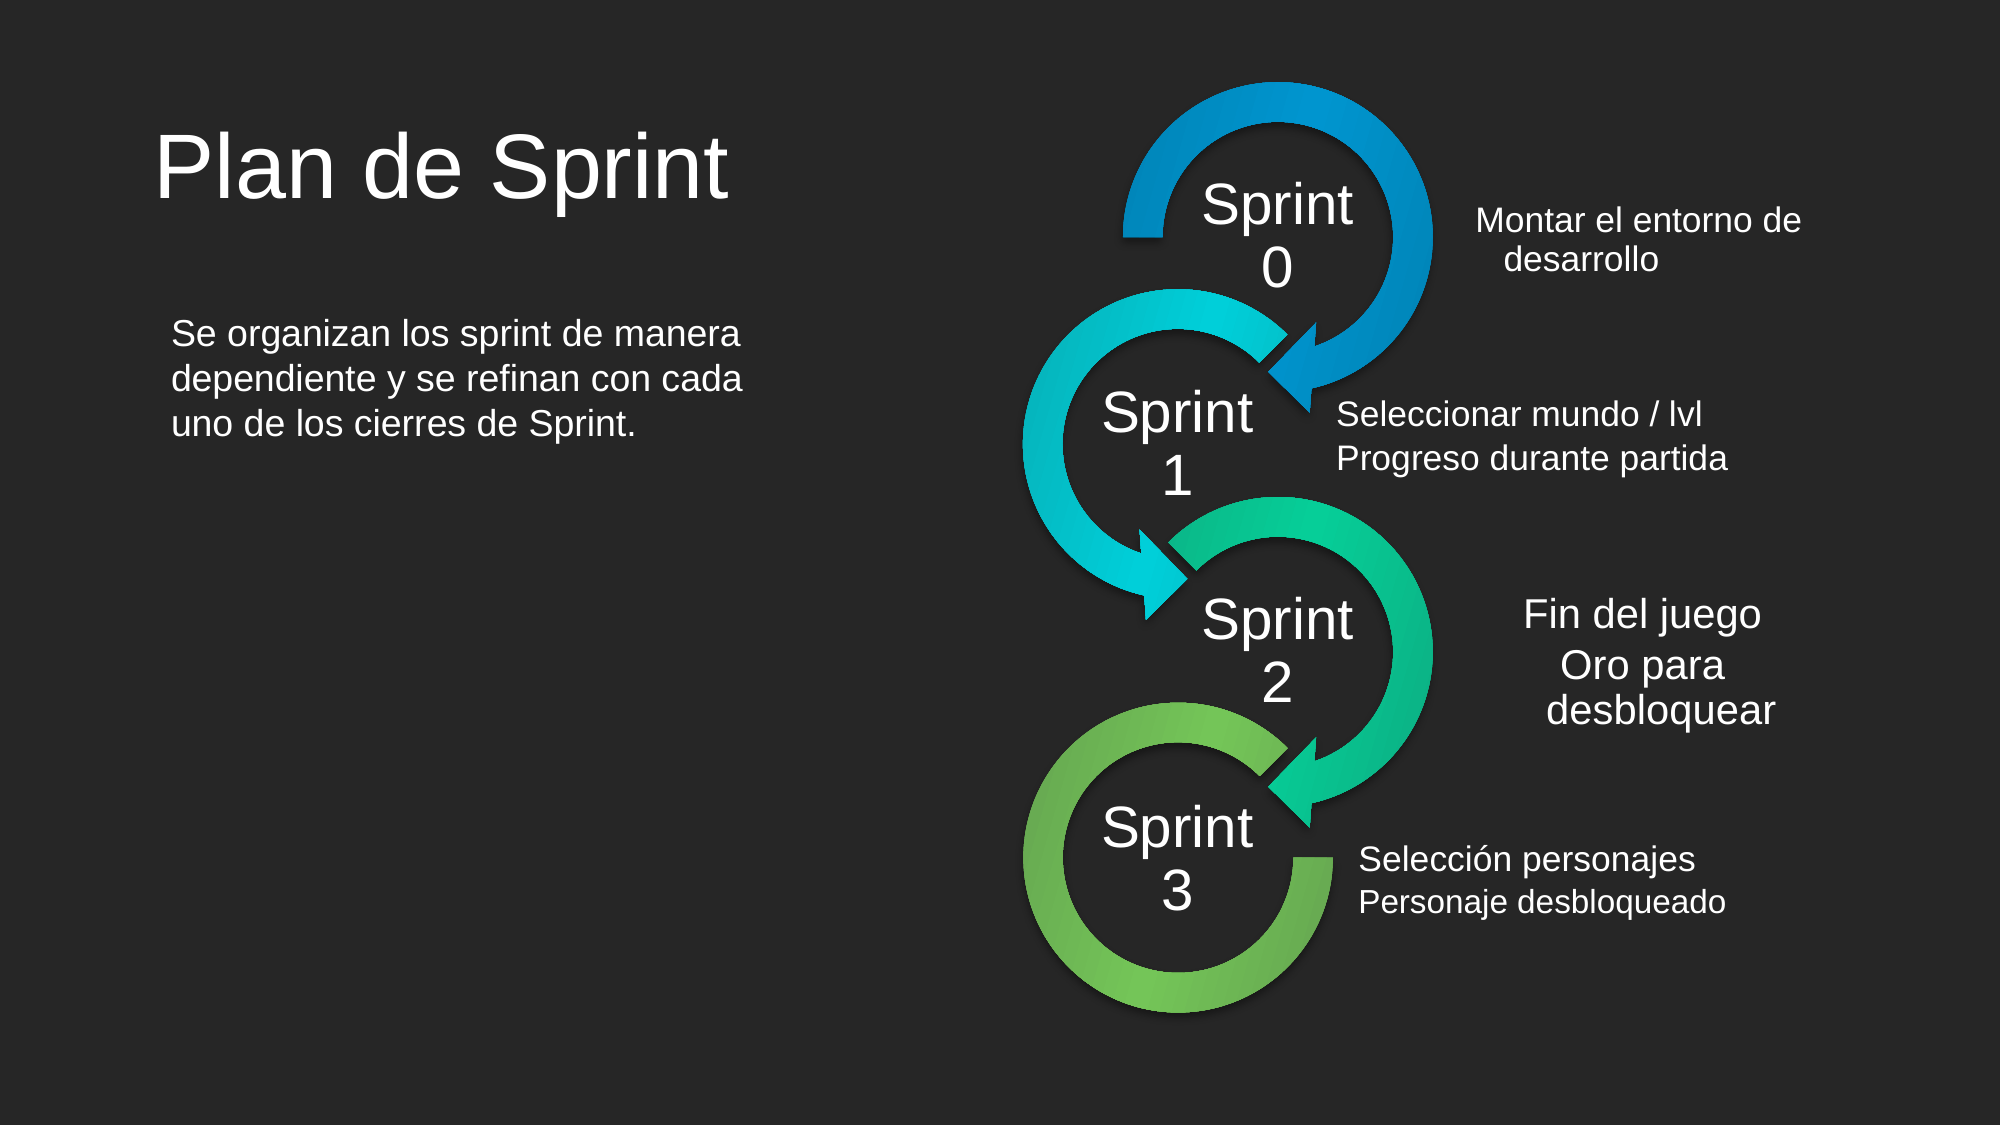

Montar el entorno de desarrollo
Sprint 0
Seleccionar mundo / lvl
Progreso durante partida
Sprint 1
Fin del juego
Oro para desbloquear
Sprint 2
Selección personajes
Personaje desbloqueado
Sprint 3
# Plan de Sprint
Se organizan los sprint de manera dependiente y se refinan con cada uno de los cierres de Sprint.